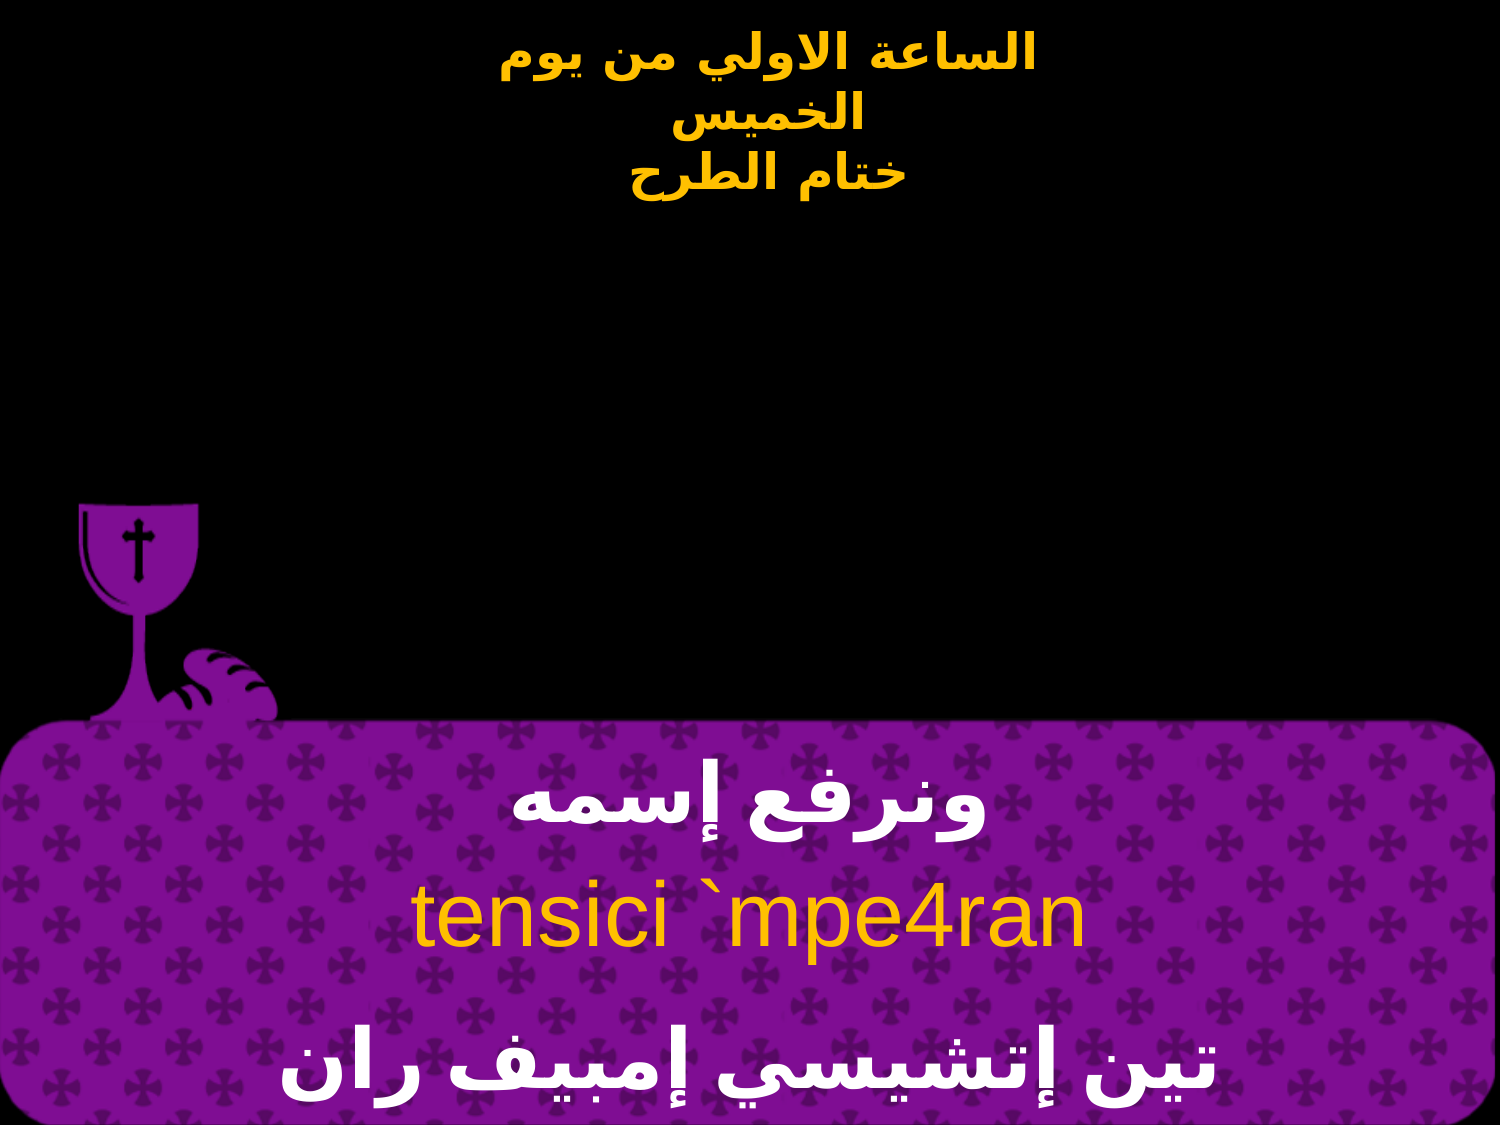

# ونرفع إسمه
tensici `mpe4ran
تين إتشيسي إمبيف ران